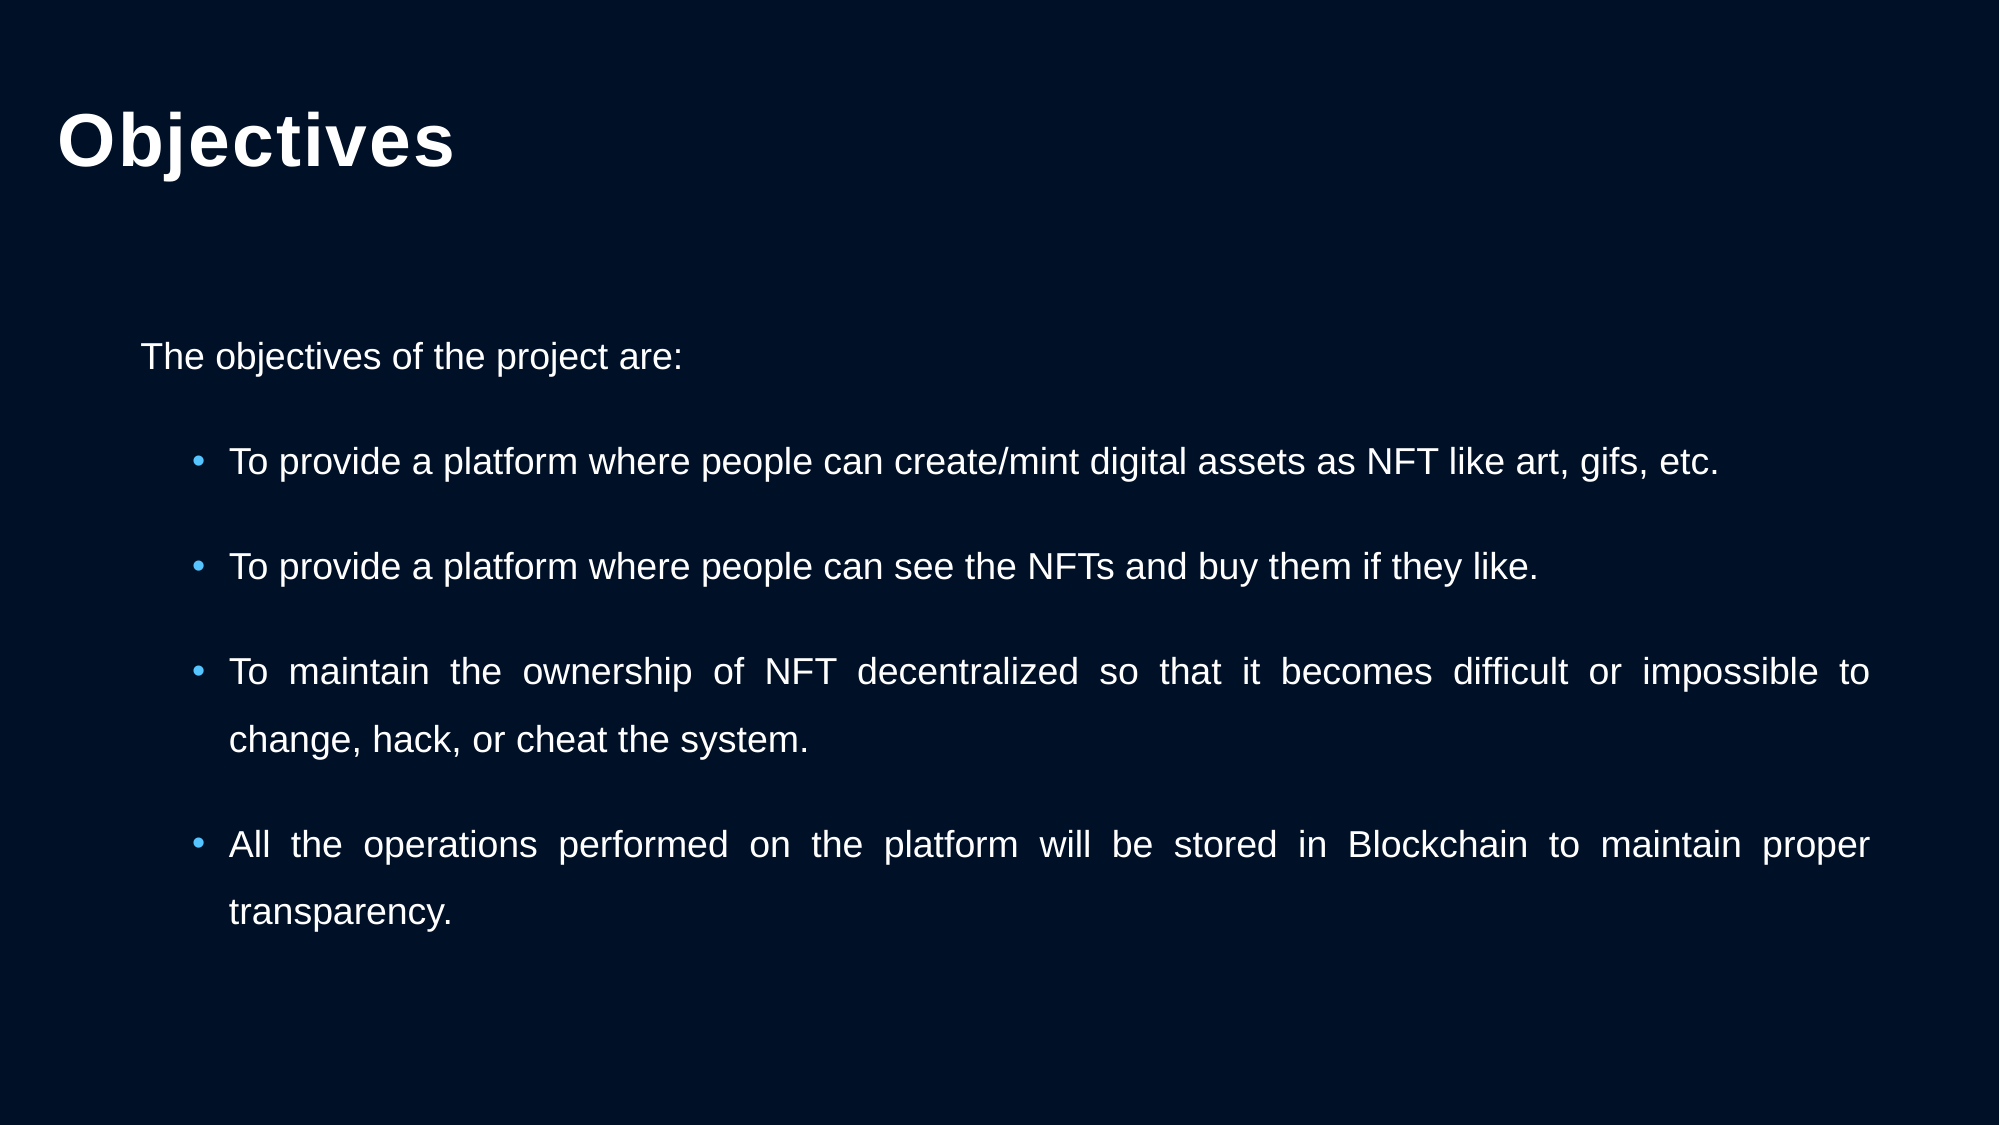

Objectives
The objectives of the project are:
To provide a platform where people can create/mint digital assets as NFT like art, gifs, etc.
To provide a platform where people can see the NFTs and buy them if they like.
To maintain the ownership of NFT decentralized so that it becomes difficult or impossible to change, hack, or cheat the system.
All the operations performed on the platform will be stored in Blockchain to maintain proper transparency.